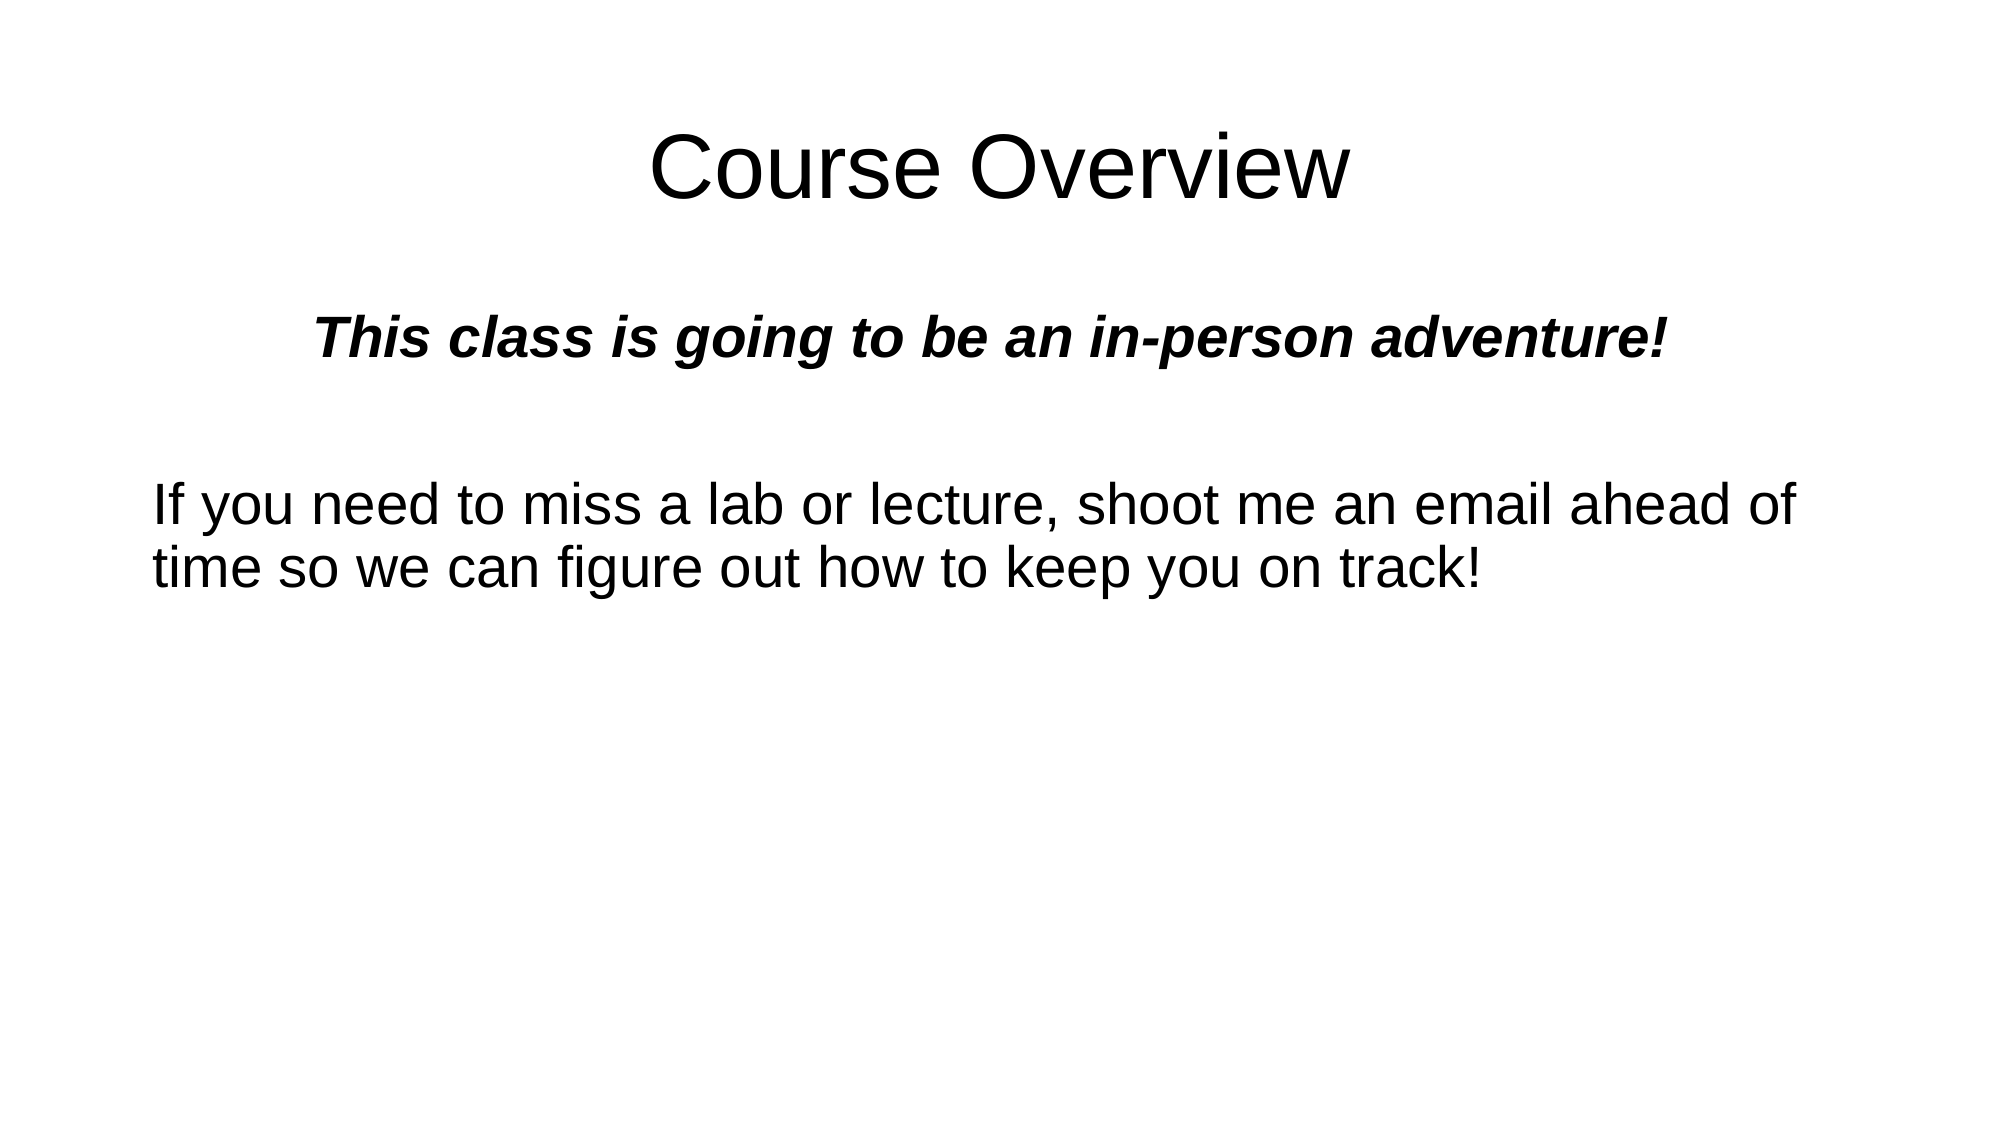

# Course Overview
This class is going to be an in-person adventure!

If you need to miss a lab or lecture, shoot me an email ahead of time so we can figure out how to keep you on track!